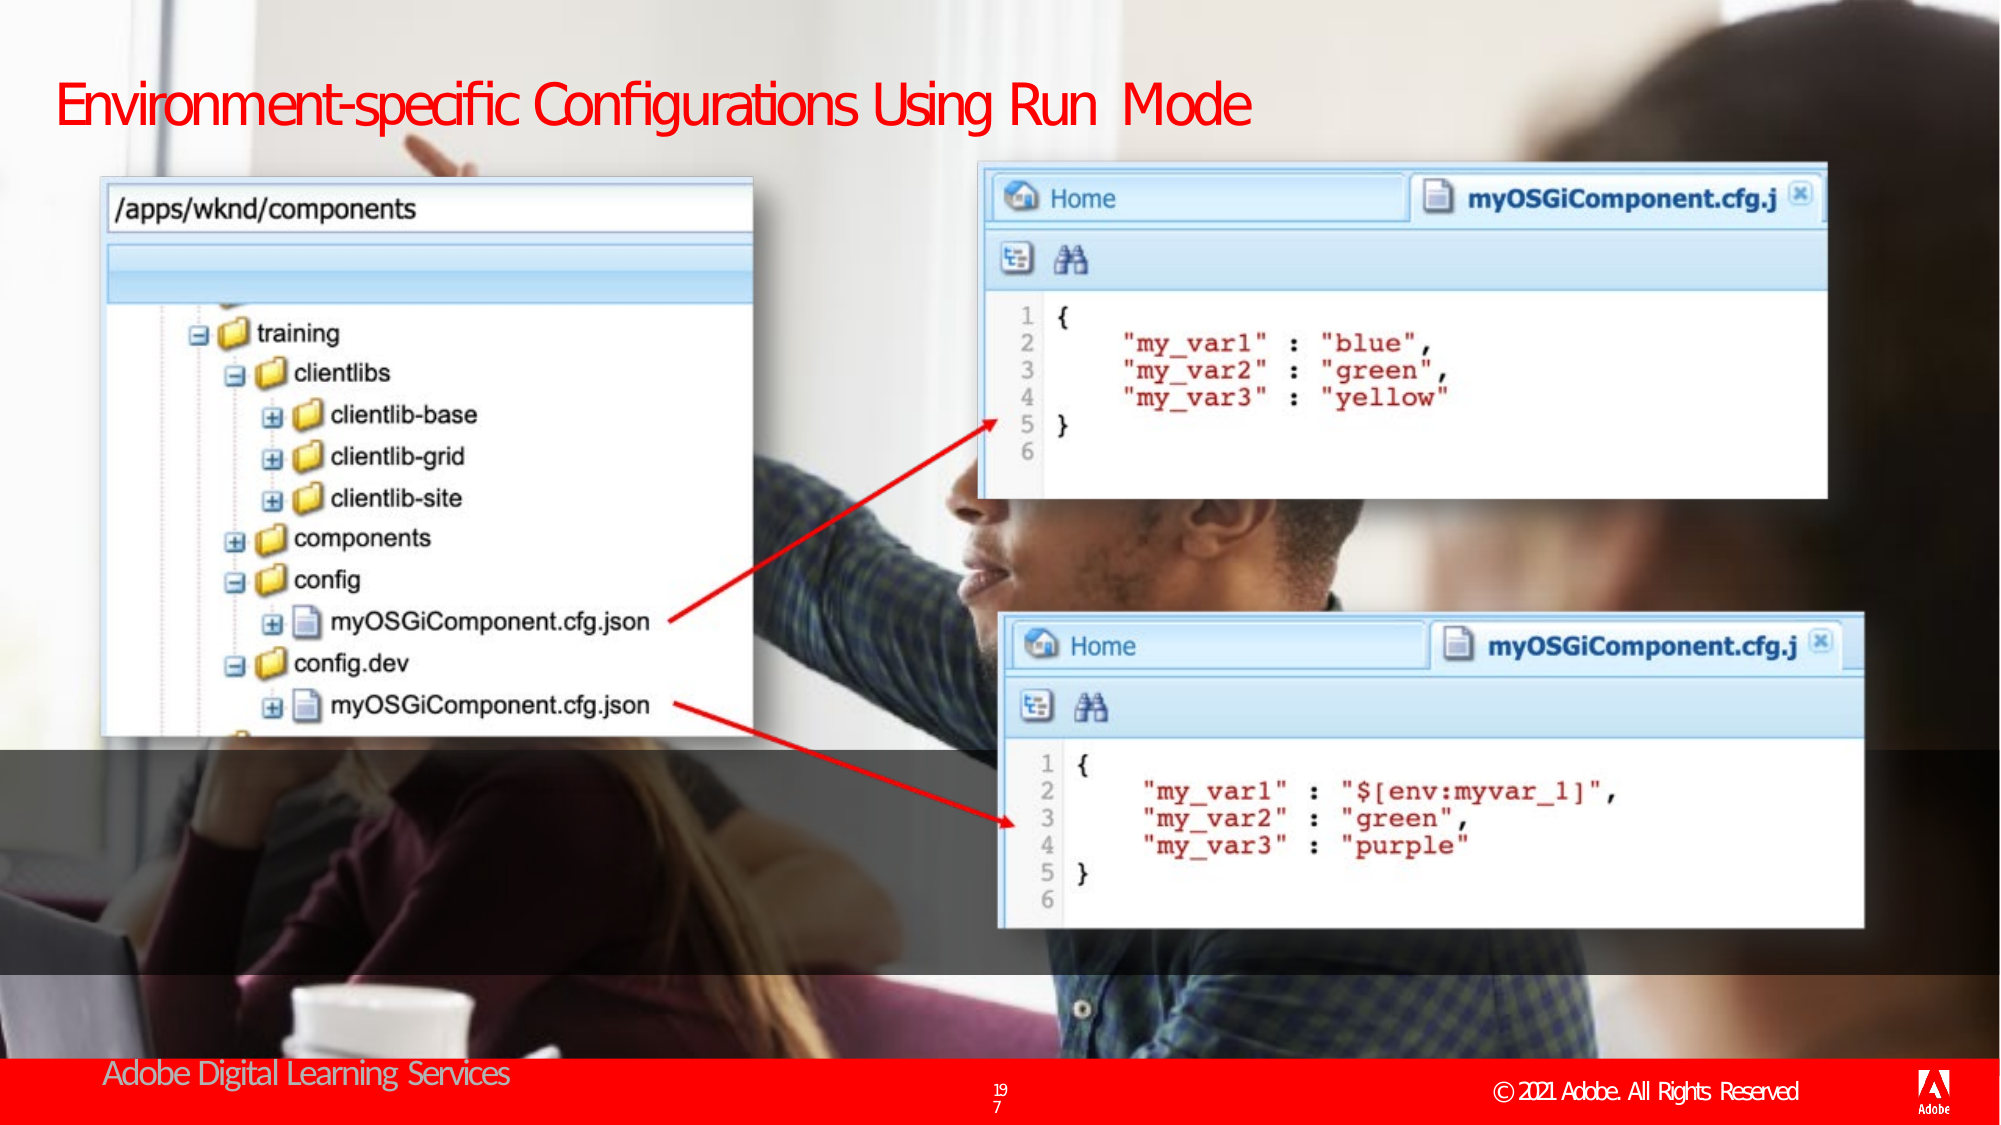

# Environment-specific Configurations Using Run Mode

Adobe Digital Learning Services

© 2021 Adobe. All Rights Reserved
197